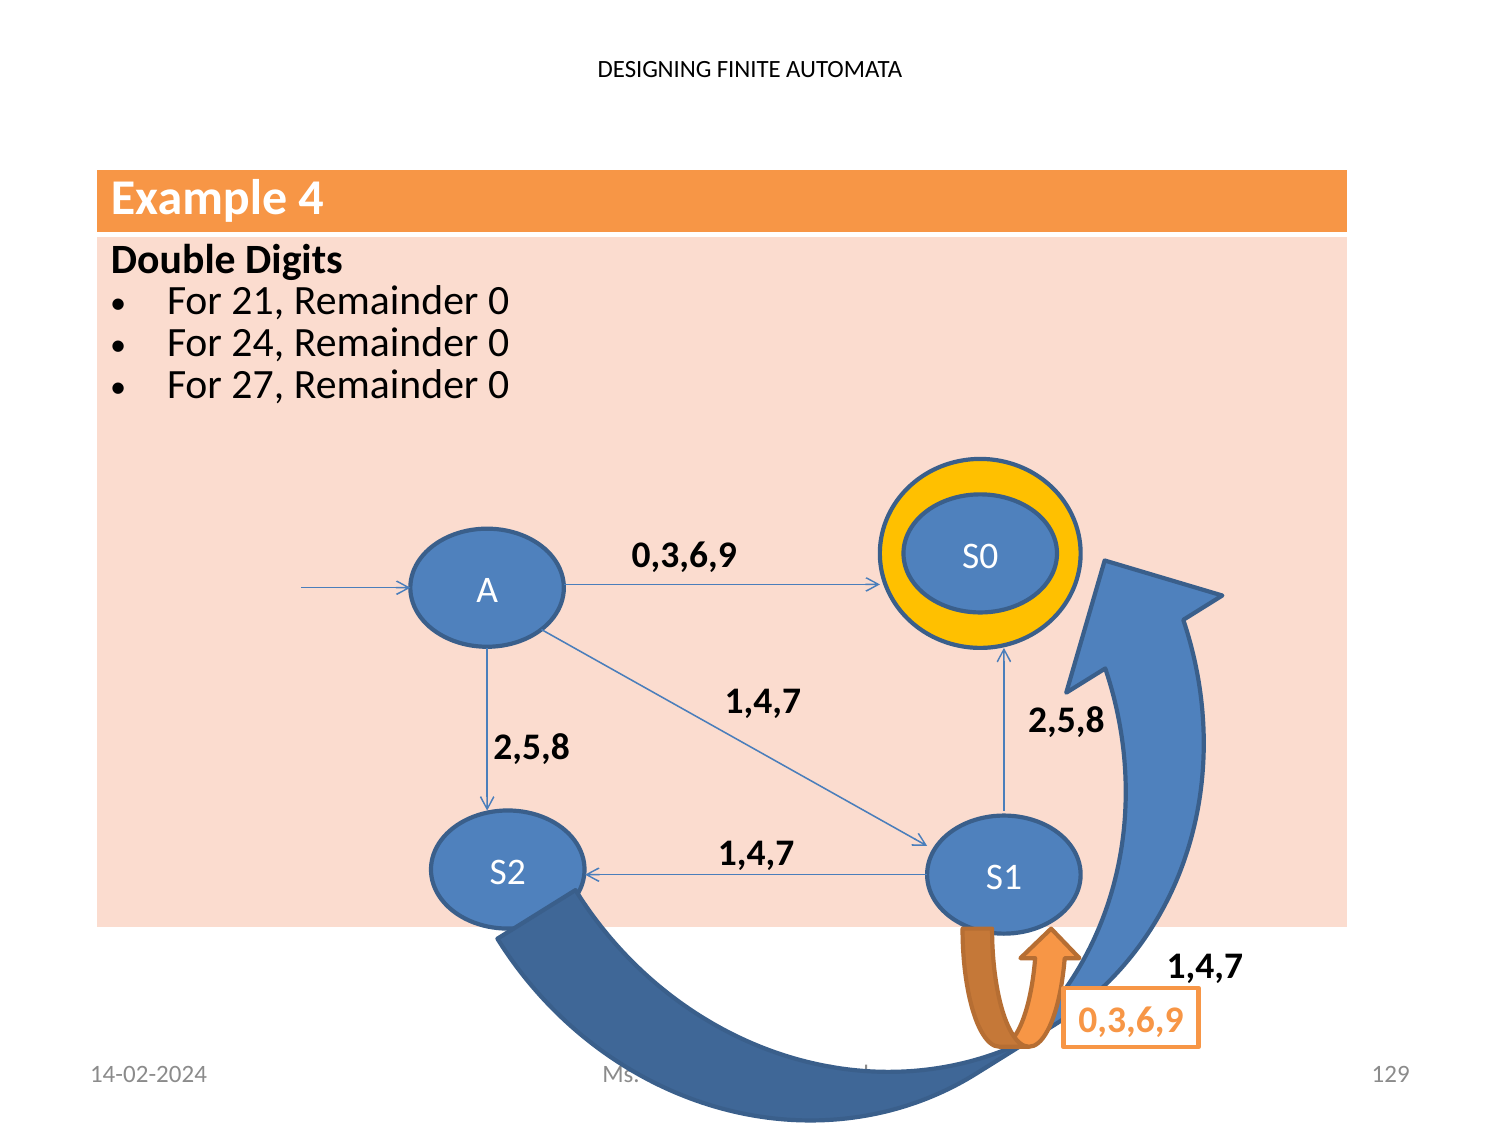

# DESIGNING FINITE AUTOMATA
| Example 4 |
| --- |
| Double Digits For 21, Remainder 0 For 24, Remainder 0 For 27, Remainder 0 |

S0
0,3,6,9
A
1,4,7
2,5,8

2,5,8
S2
S1
1,4,7

1,4,7
0,3,6,9
14-02-2024
Ms. Shweta Dhawan Chachra
129